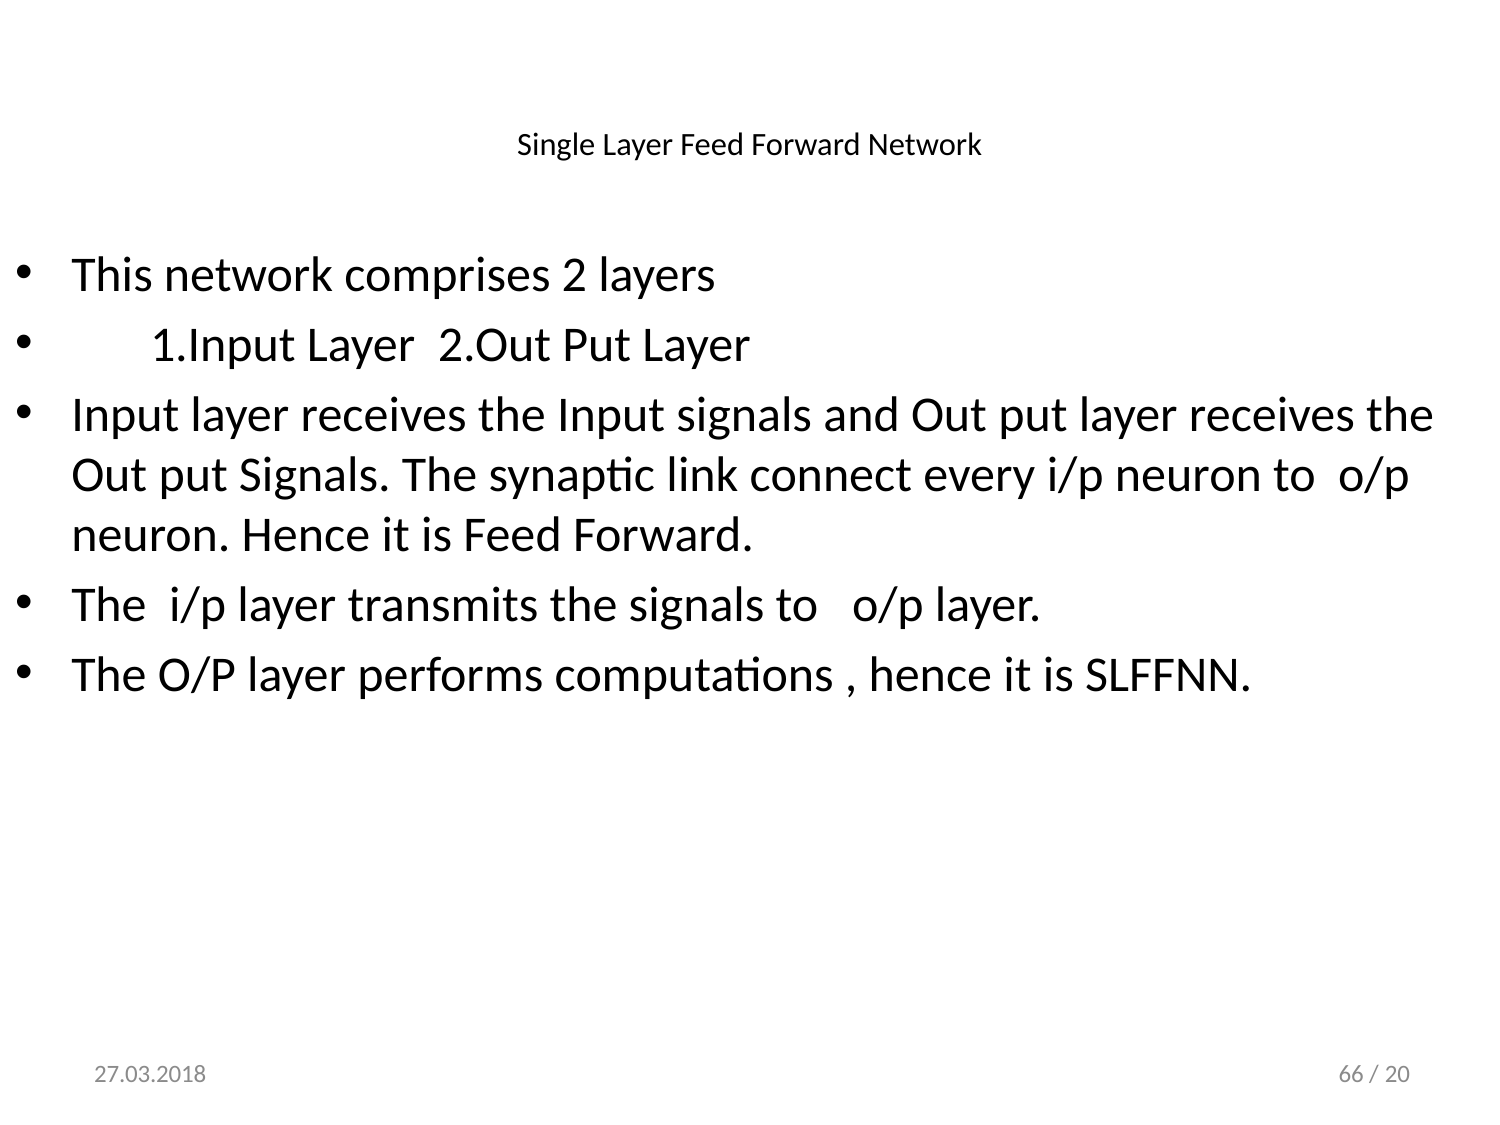

# Single Layer Feed Forward Network

This network comprises 2 layers
       1.Input Layer  2.Out Put Layer
Input layer receives the Input signals and Out put layer receives the Out put Signals. The synaptic link connect every i/p neuron to  o/p neuron. Hence it is Feed Forward.
The  i/p layer transmits the signals to   o/p layer.
The O/P layer performs computations , hence it is SLFFNN.
27.03.2018
66 / 20